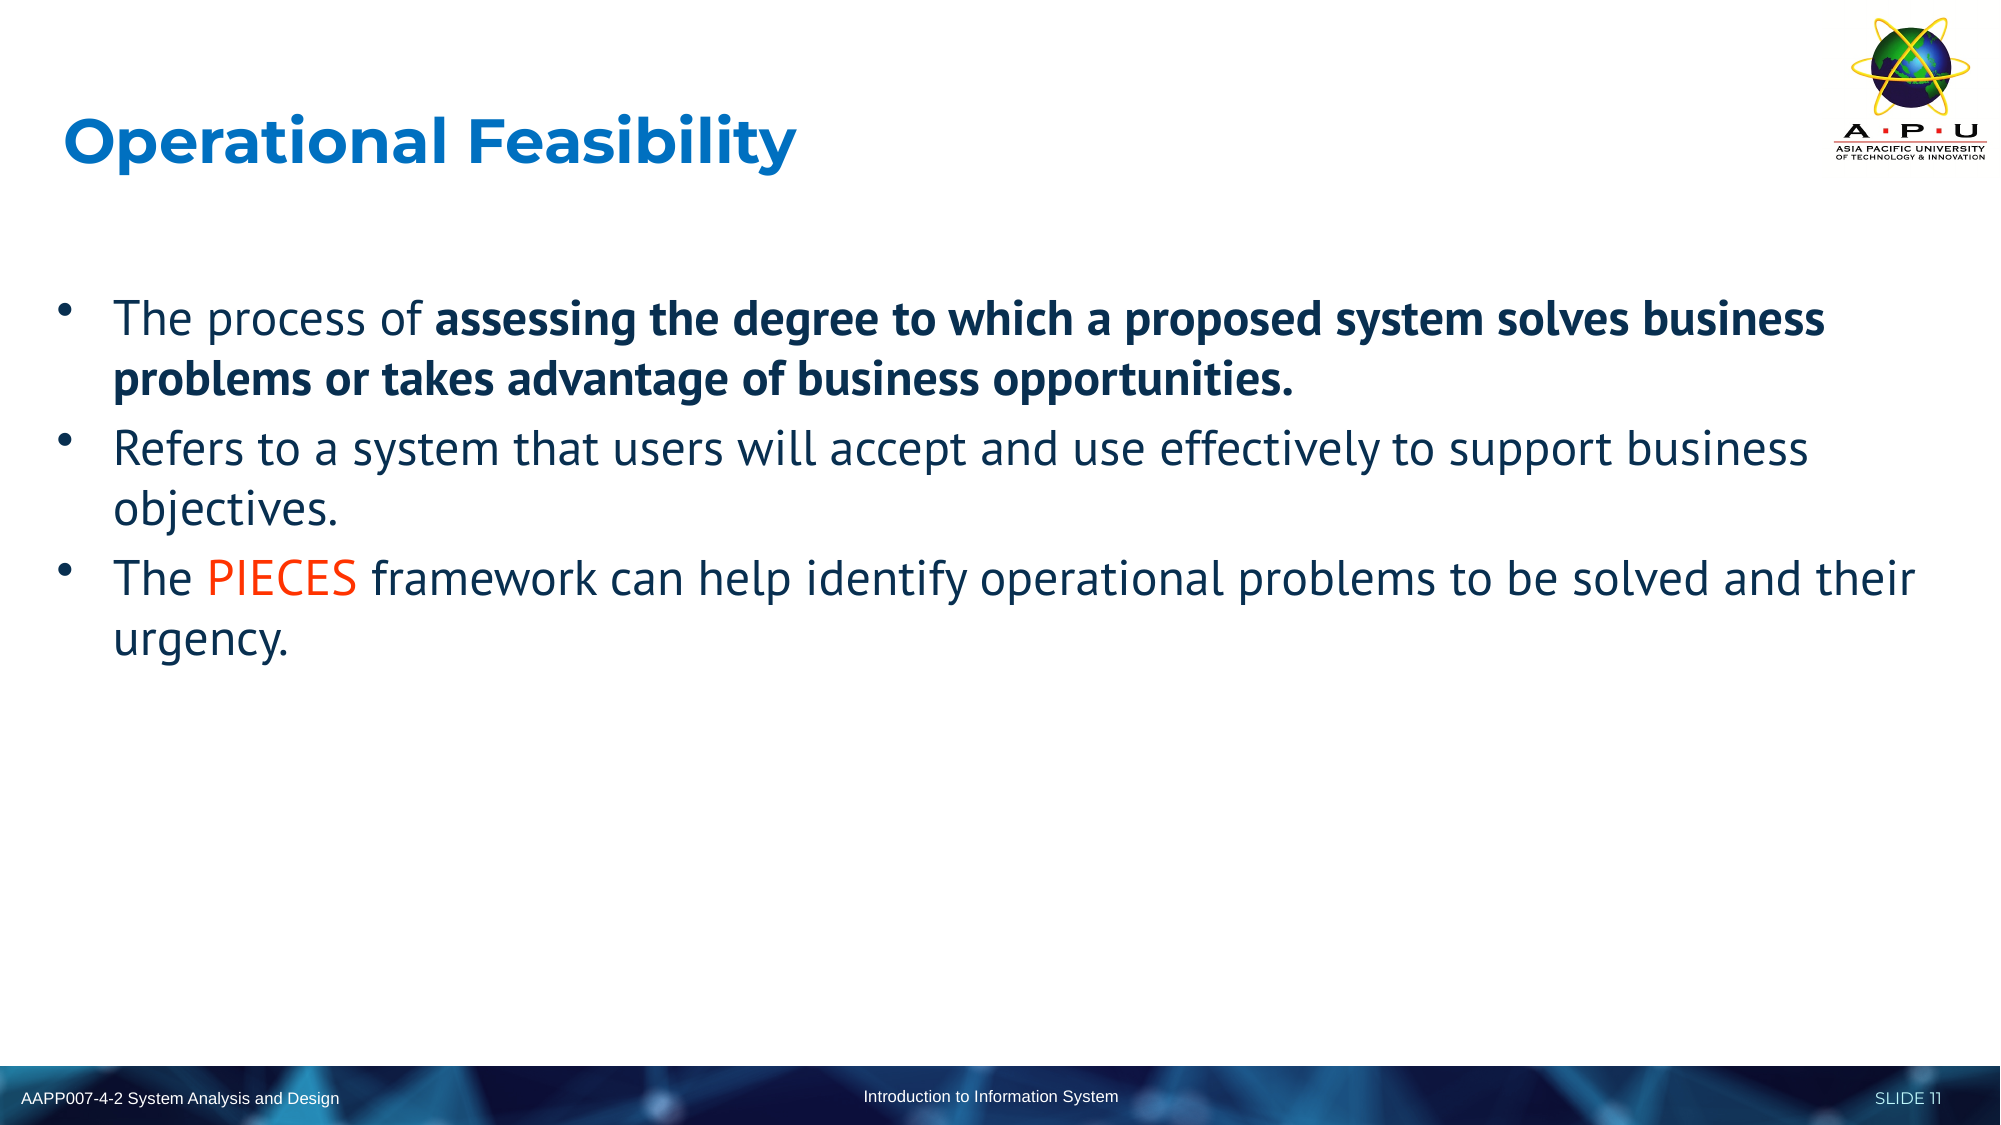

# Operational Feasibility
The process of assessing the degree to which a proposed system solves business problems or takes advantage of business opportunities.
Refers to a system that users will accept and use effectively to support business objectives.
The PIECES framework can help identify operational problems to be solved and their urgency.